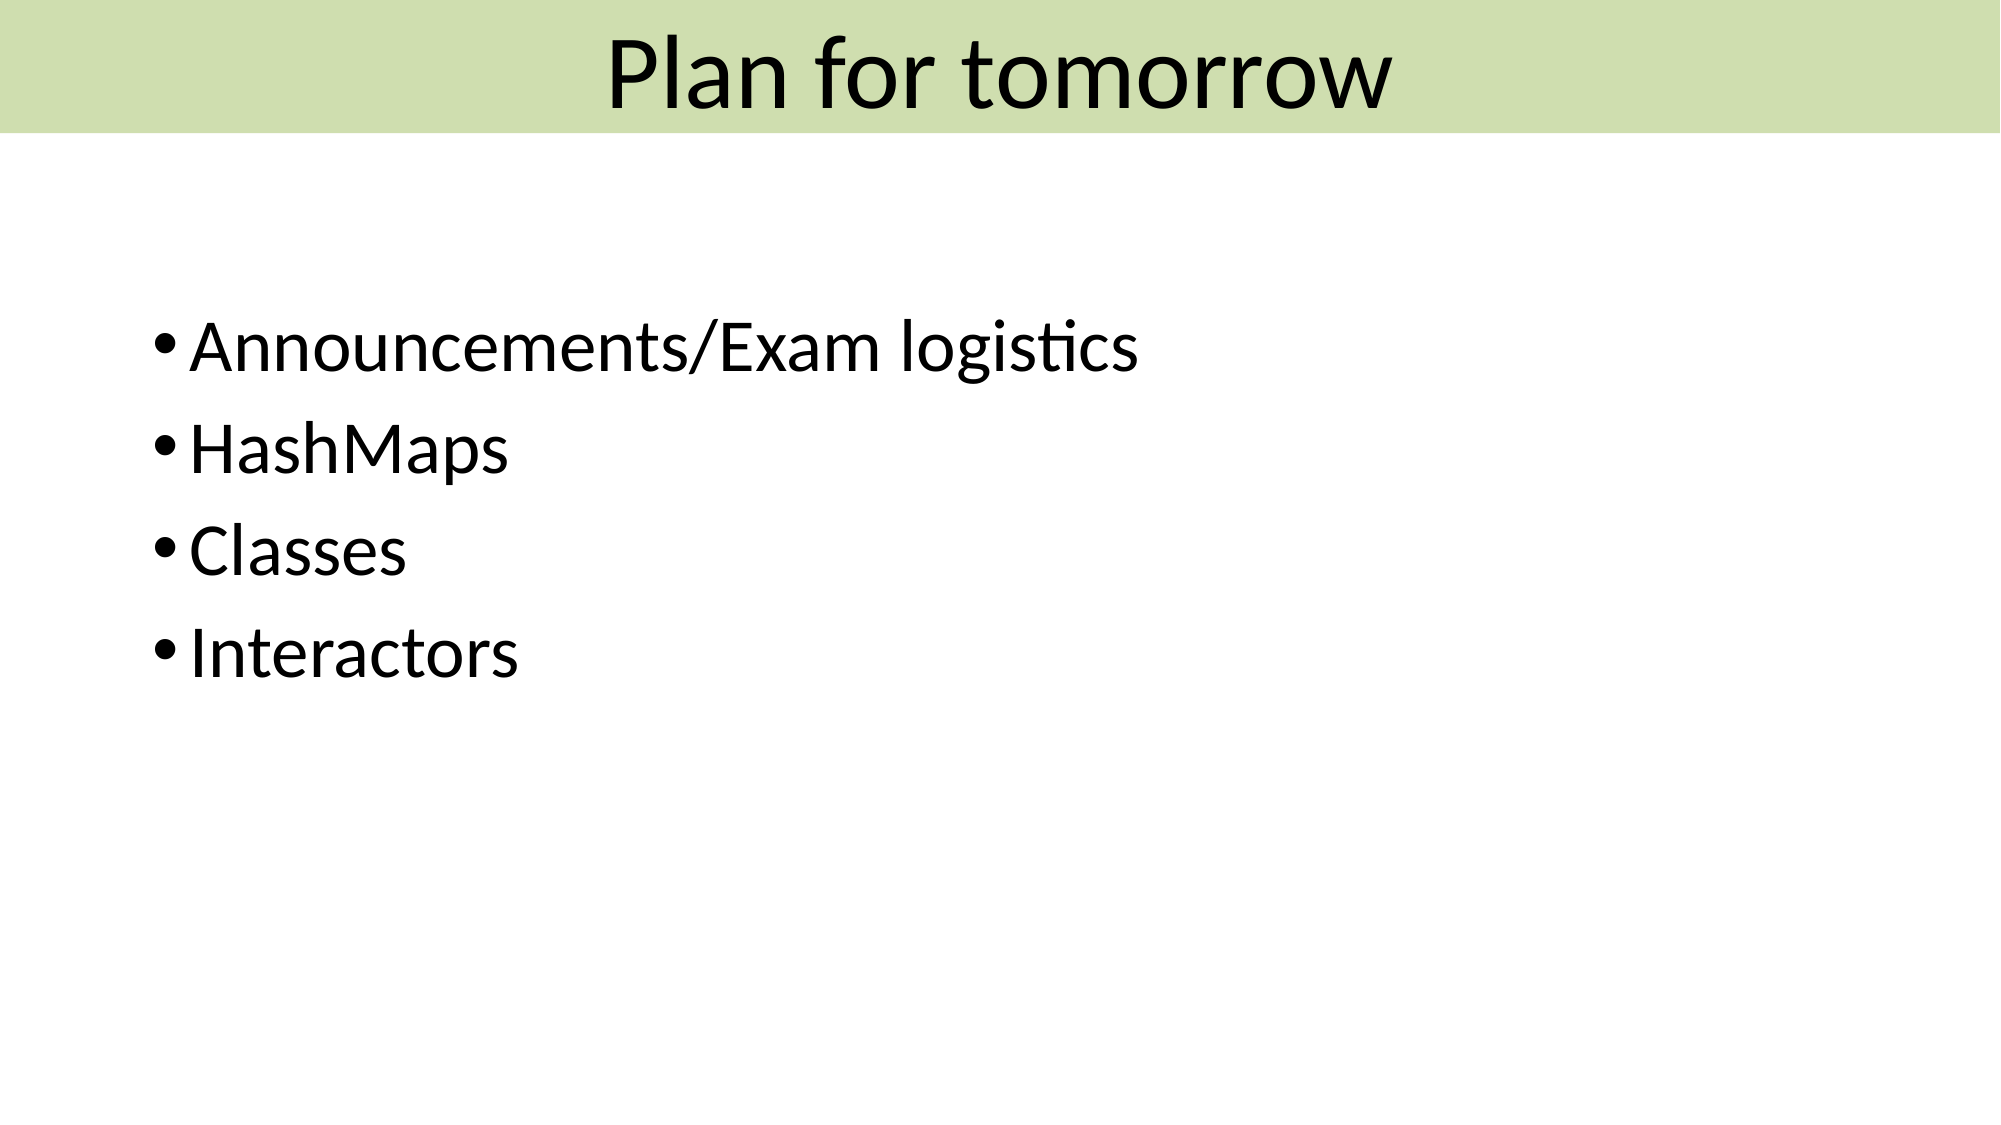

Plan for tomorrow
#
Announcements/Exam logistics
HashMaps
Classes
Interactors